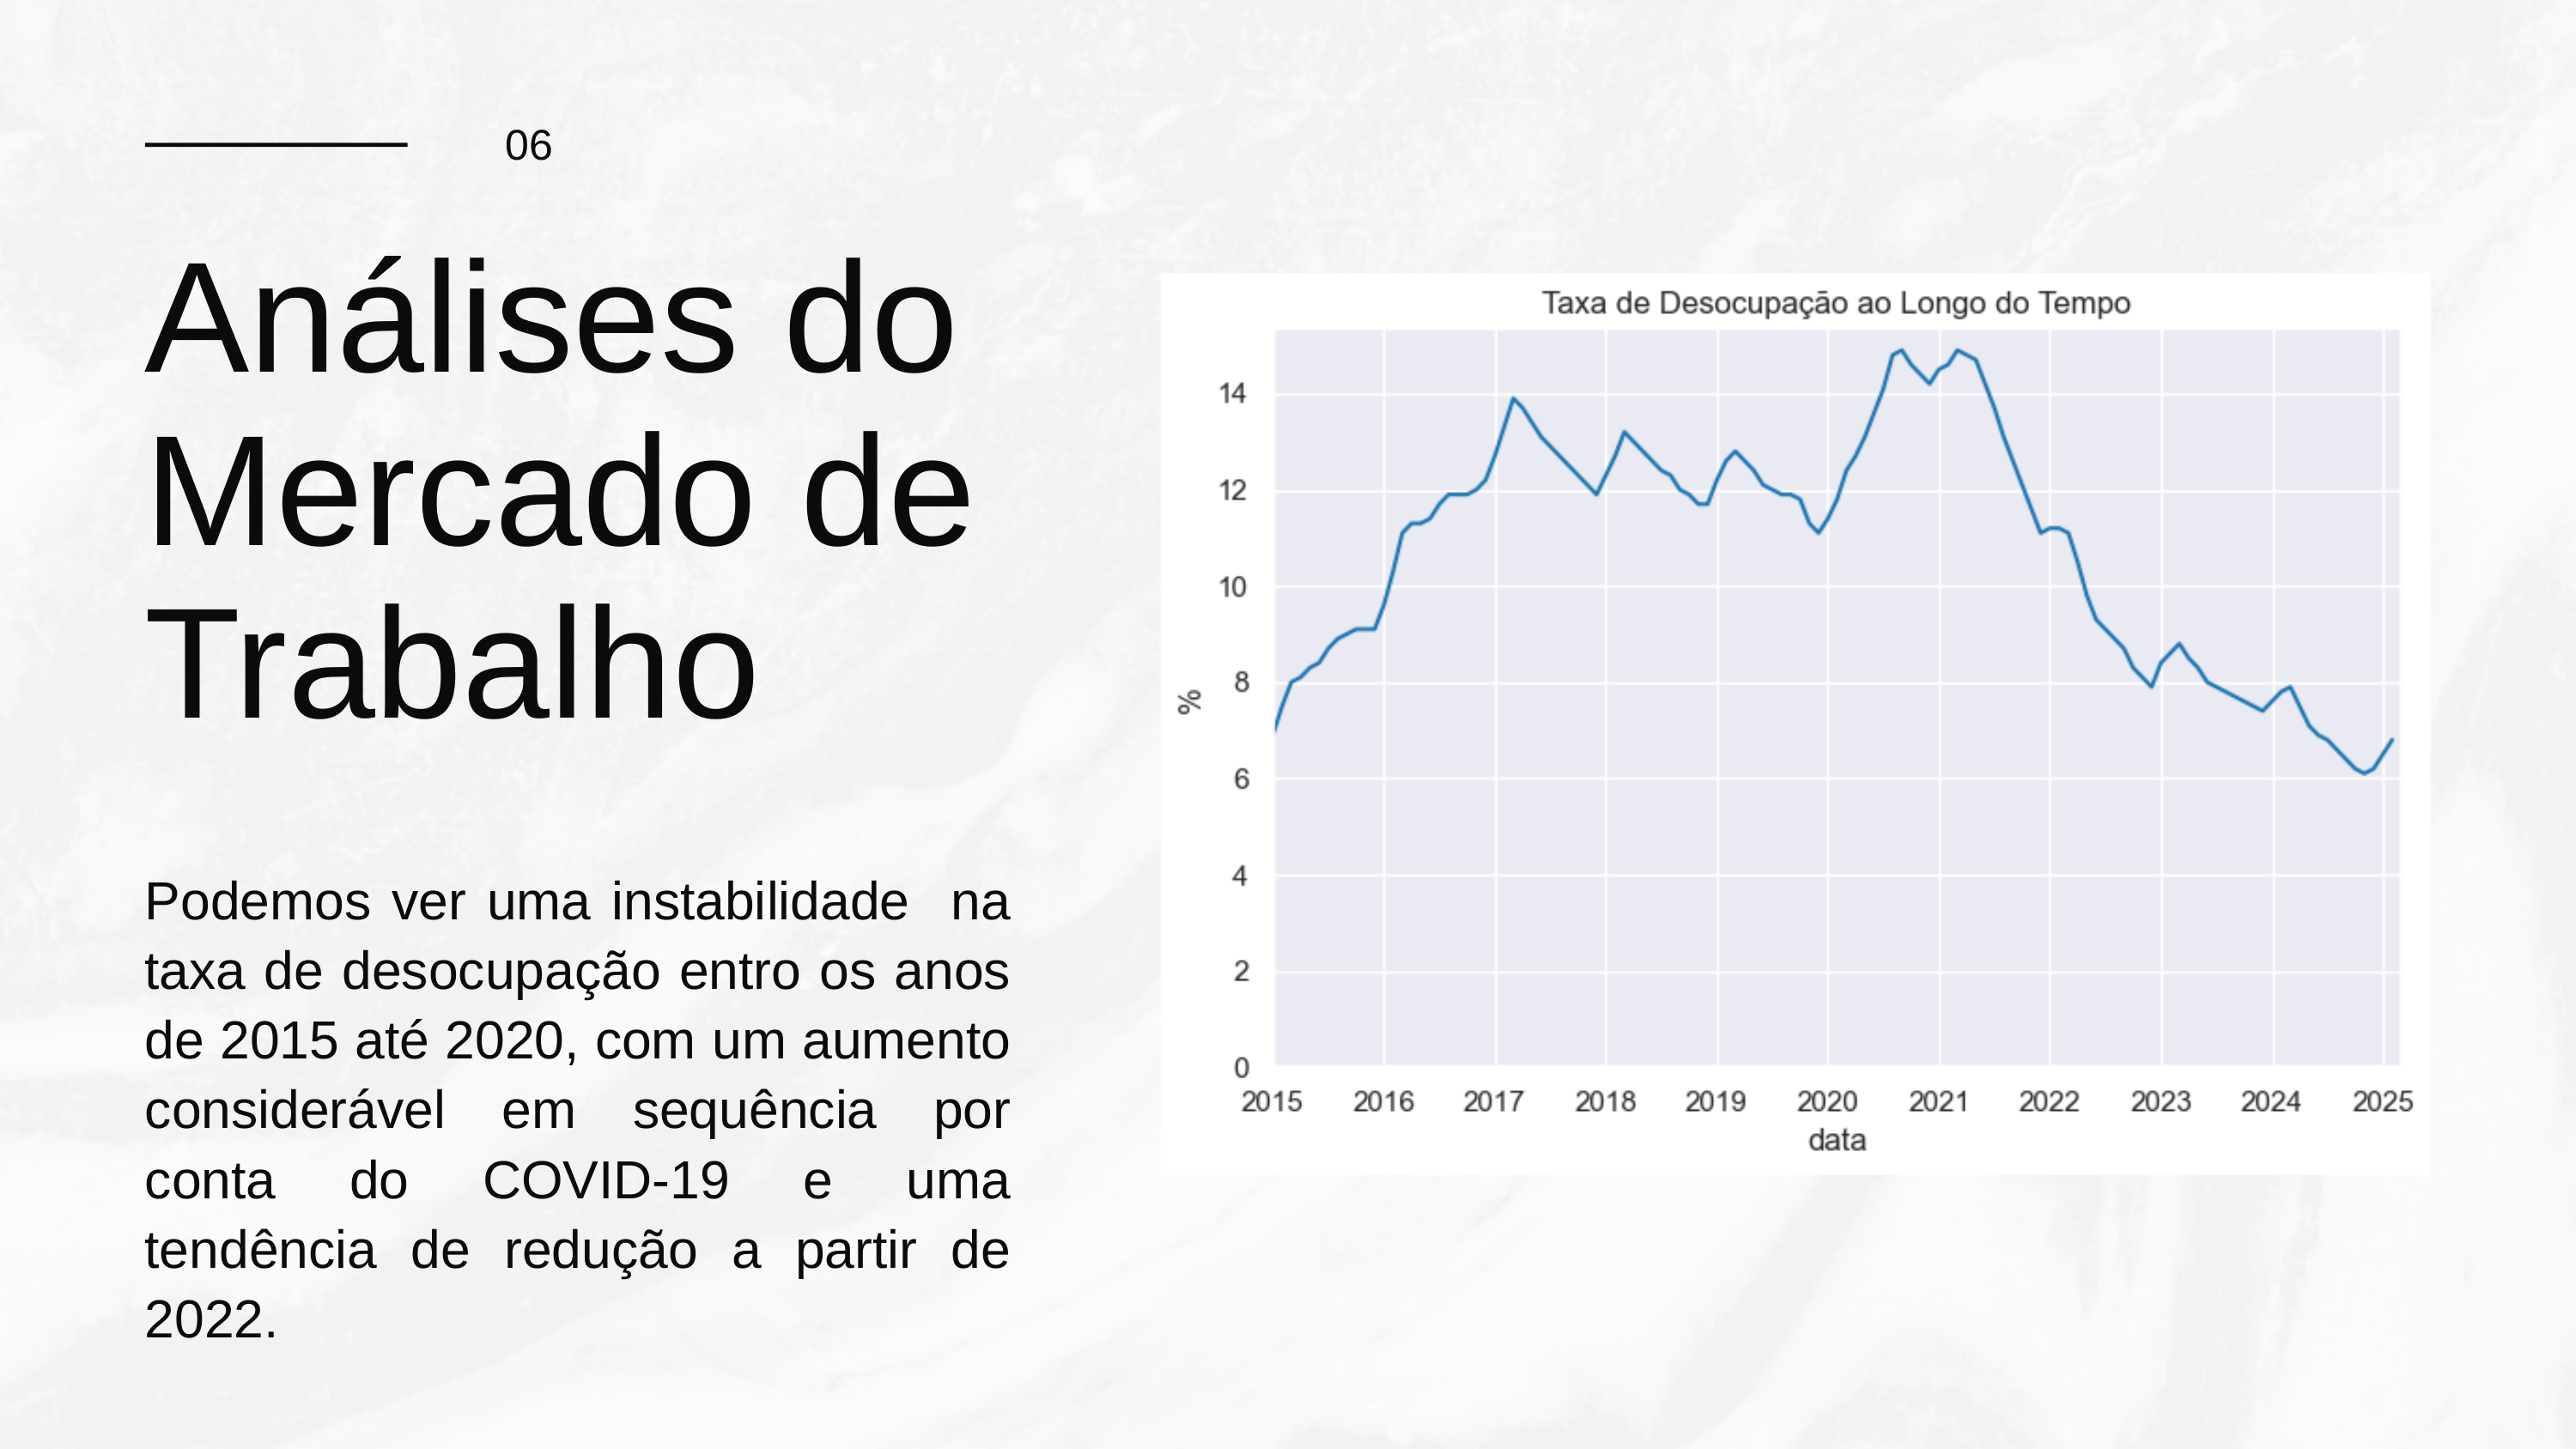

06

Análises do Mercado de Trabalho
Podemos ver uma instabilidade  na taxa de desocupação entro os anos de 2015 até 2020, com um aumento considerável em sequência por conta do COVID-19 e uma tendência de redução a partir de 2022.